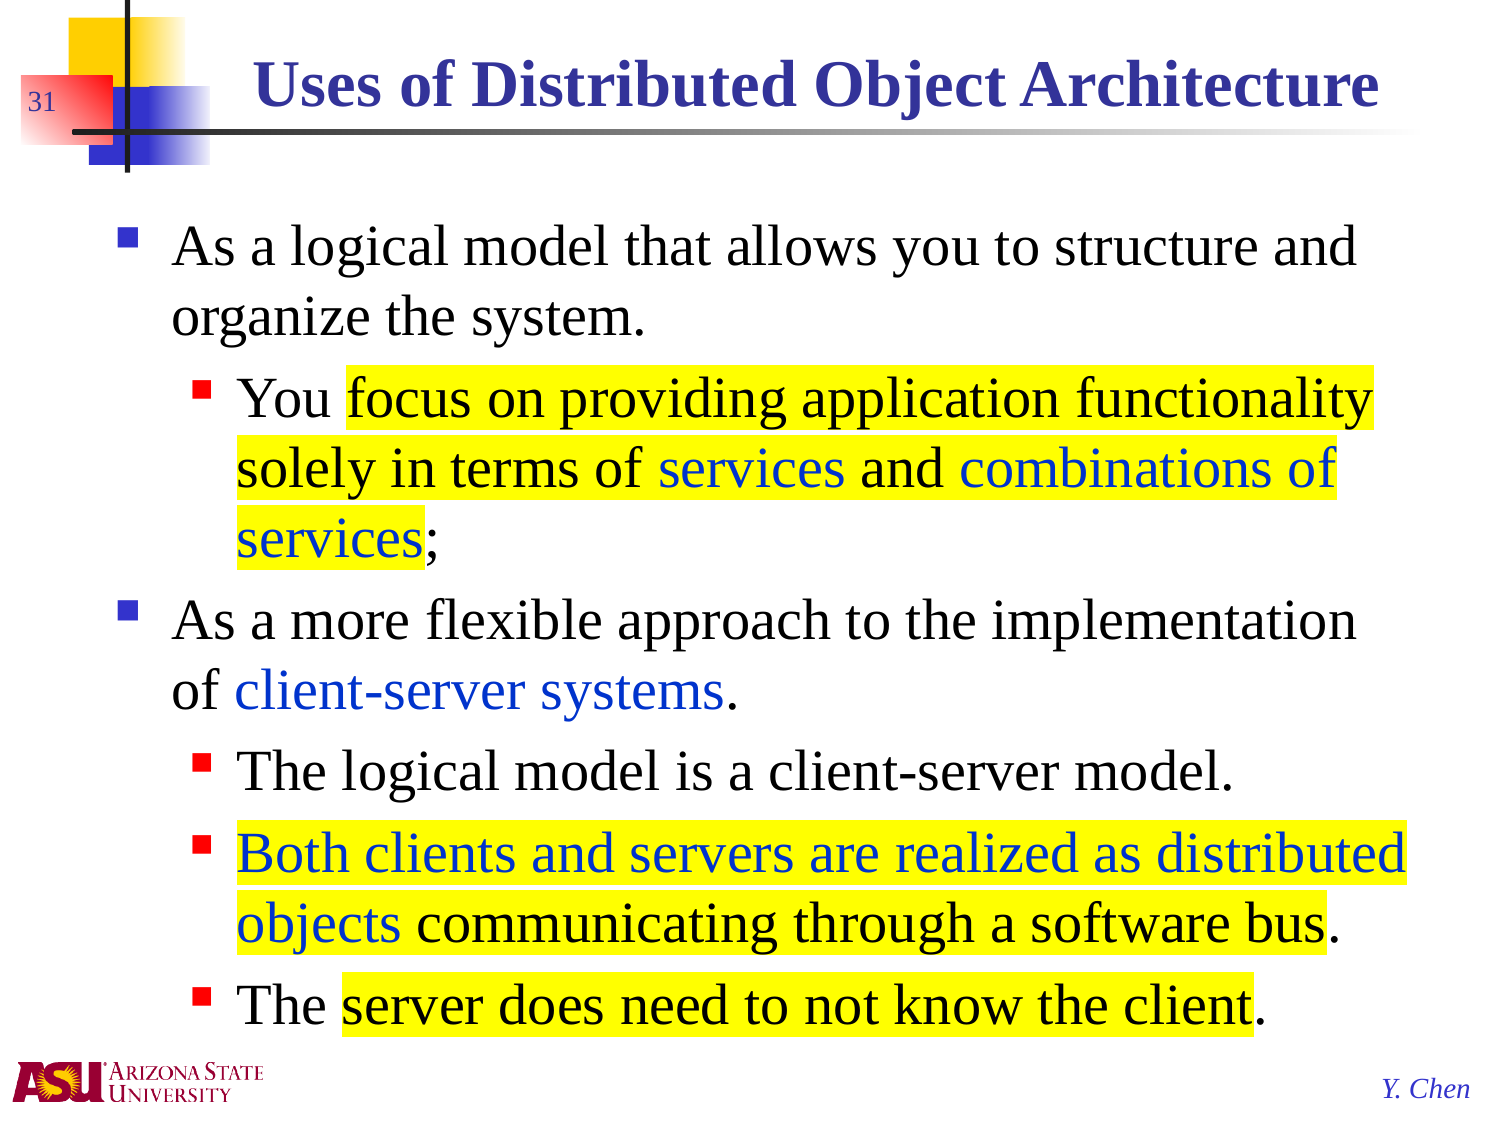

# Uses of Distributed Object Architecture
31
As a logical model that allows you to structure and organize the system.
You focus on providing application functionality solely in terms of services and combinations of services;
As a more flexible approach to the implementation of client-server systems.
The logical model is a client-server model.
Both clients and servers are realized as distributed objects communicating through a software bus.
The server does need to not know the client.